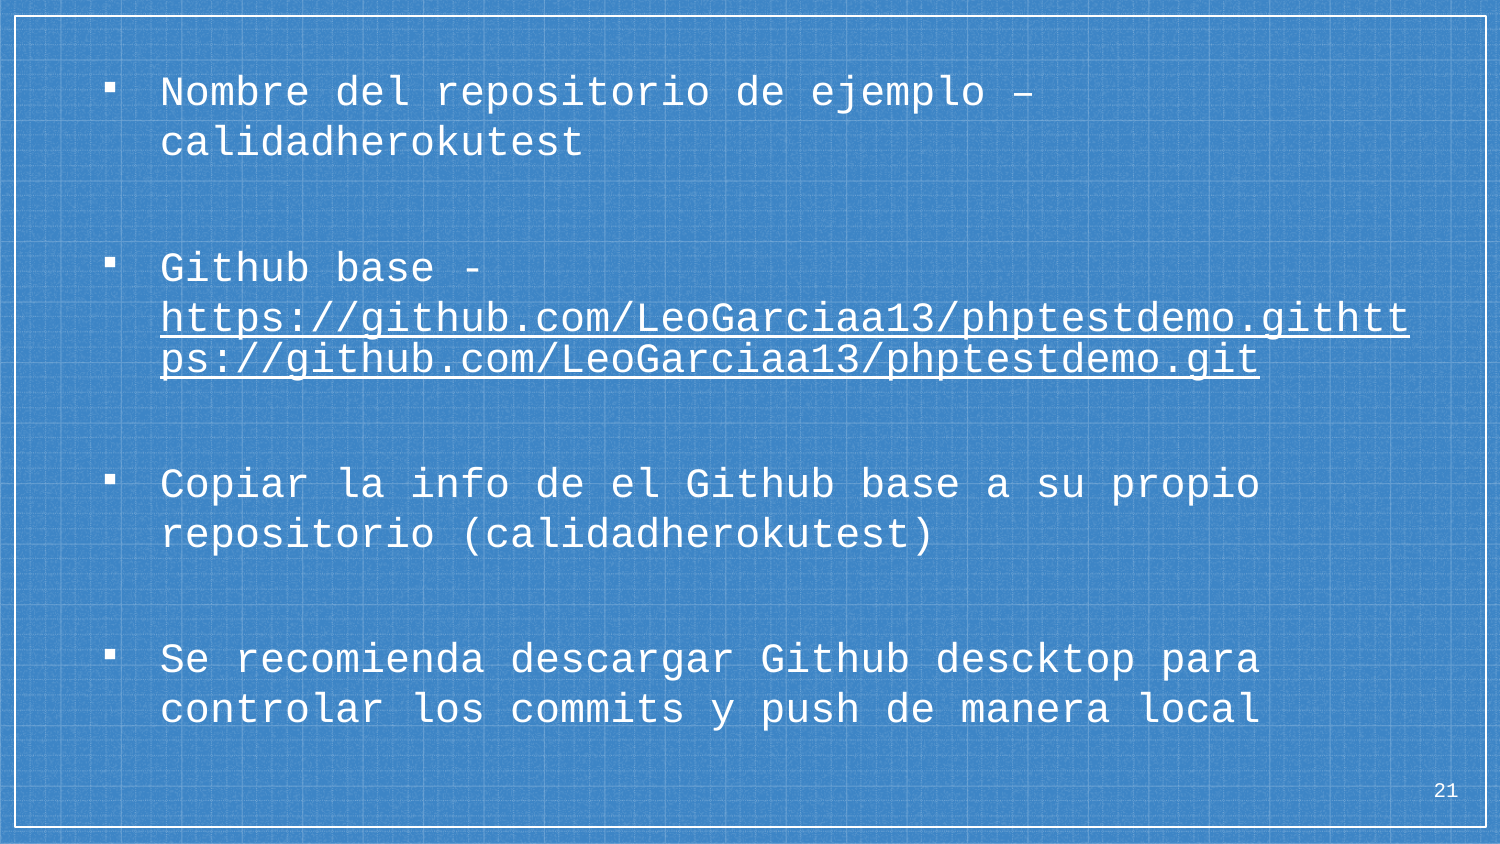

Nombre del repositorio de ejemplo – calidadherokutest

Github base - https://github.com/LeoGarciaa13/phptestdemo.githttps://github.com/LeoGarciaa13/phptestdemo.git

Copiar la info de el Github base a su propio repositorio (calidadherokutest)

Se recomienda descargar Github descktop para controlar los commits y push de manera local
21